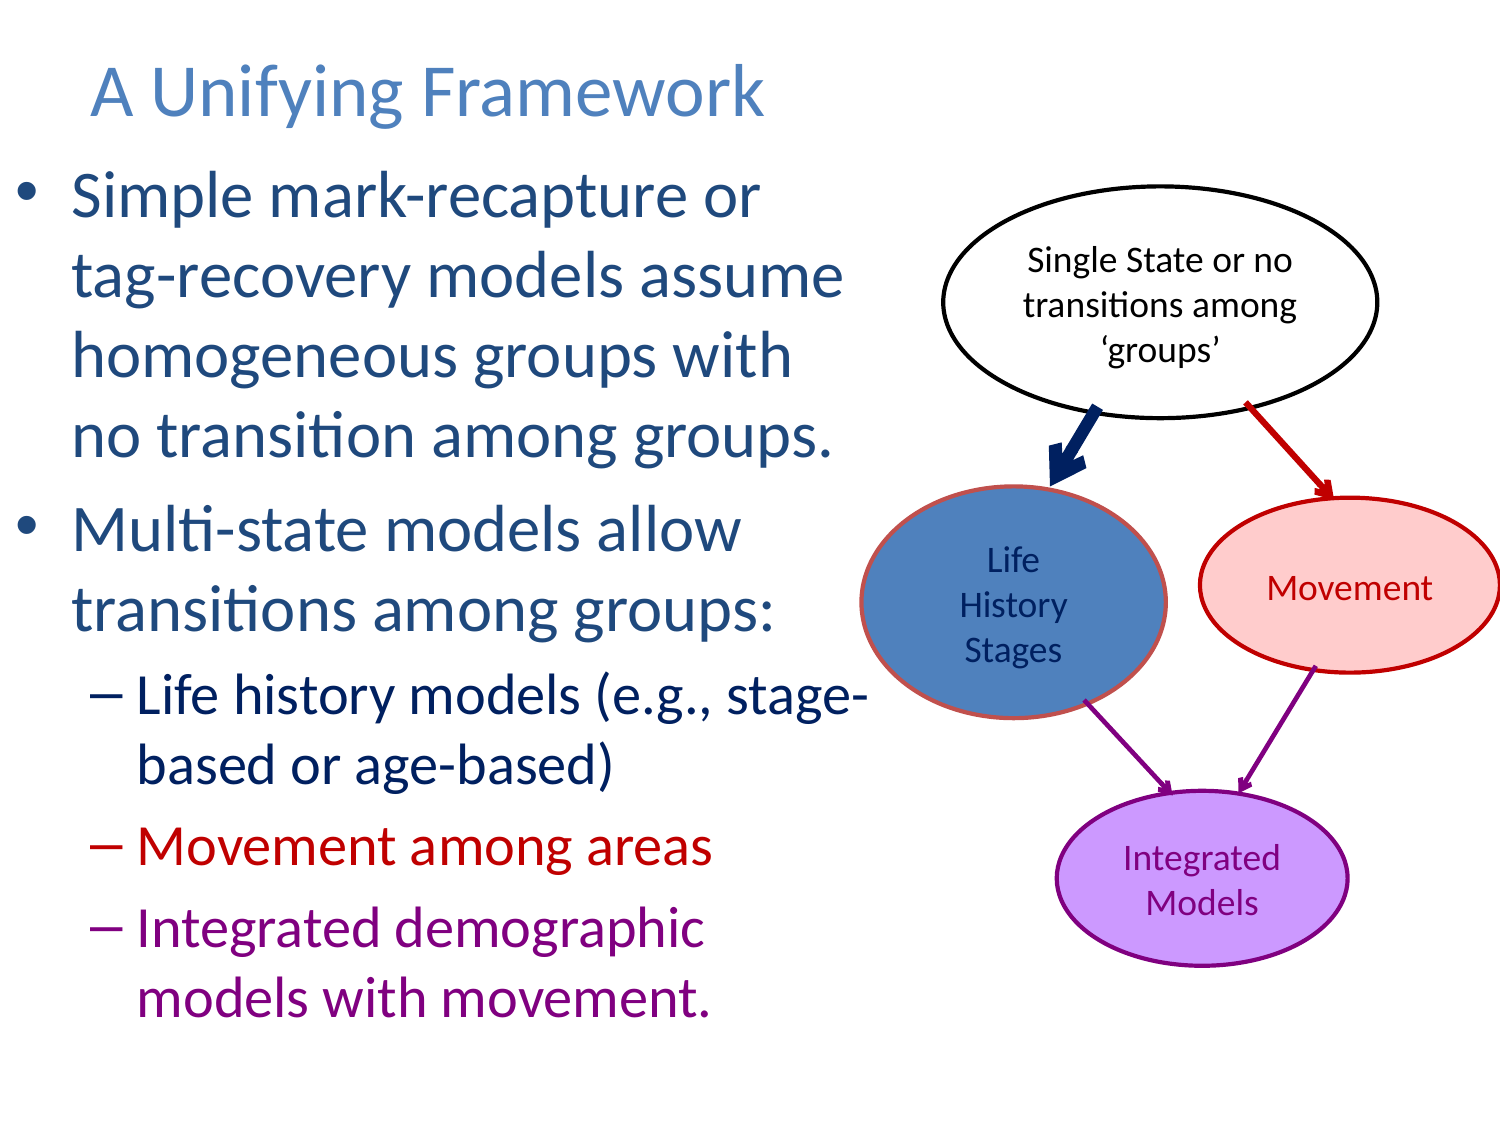

# A Unifying Framework
Simple mark-recapture or tag-recovery models assume homogeneous groups with no transition among groups.
Multi-state models allow transitions among groups:
Life history models (e.g., stage-based or age-based)
Movement among areas
Integrated demographic models with movement.
Single State or no transitions among ‘groups’
Life
History
Stages
Movement
Integrated
Models